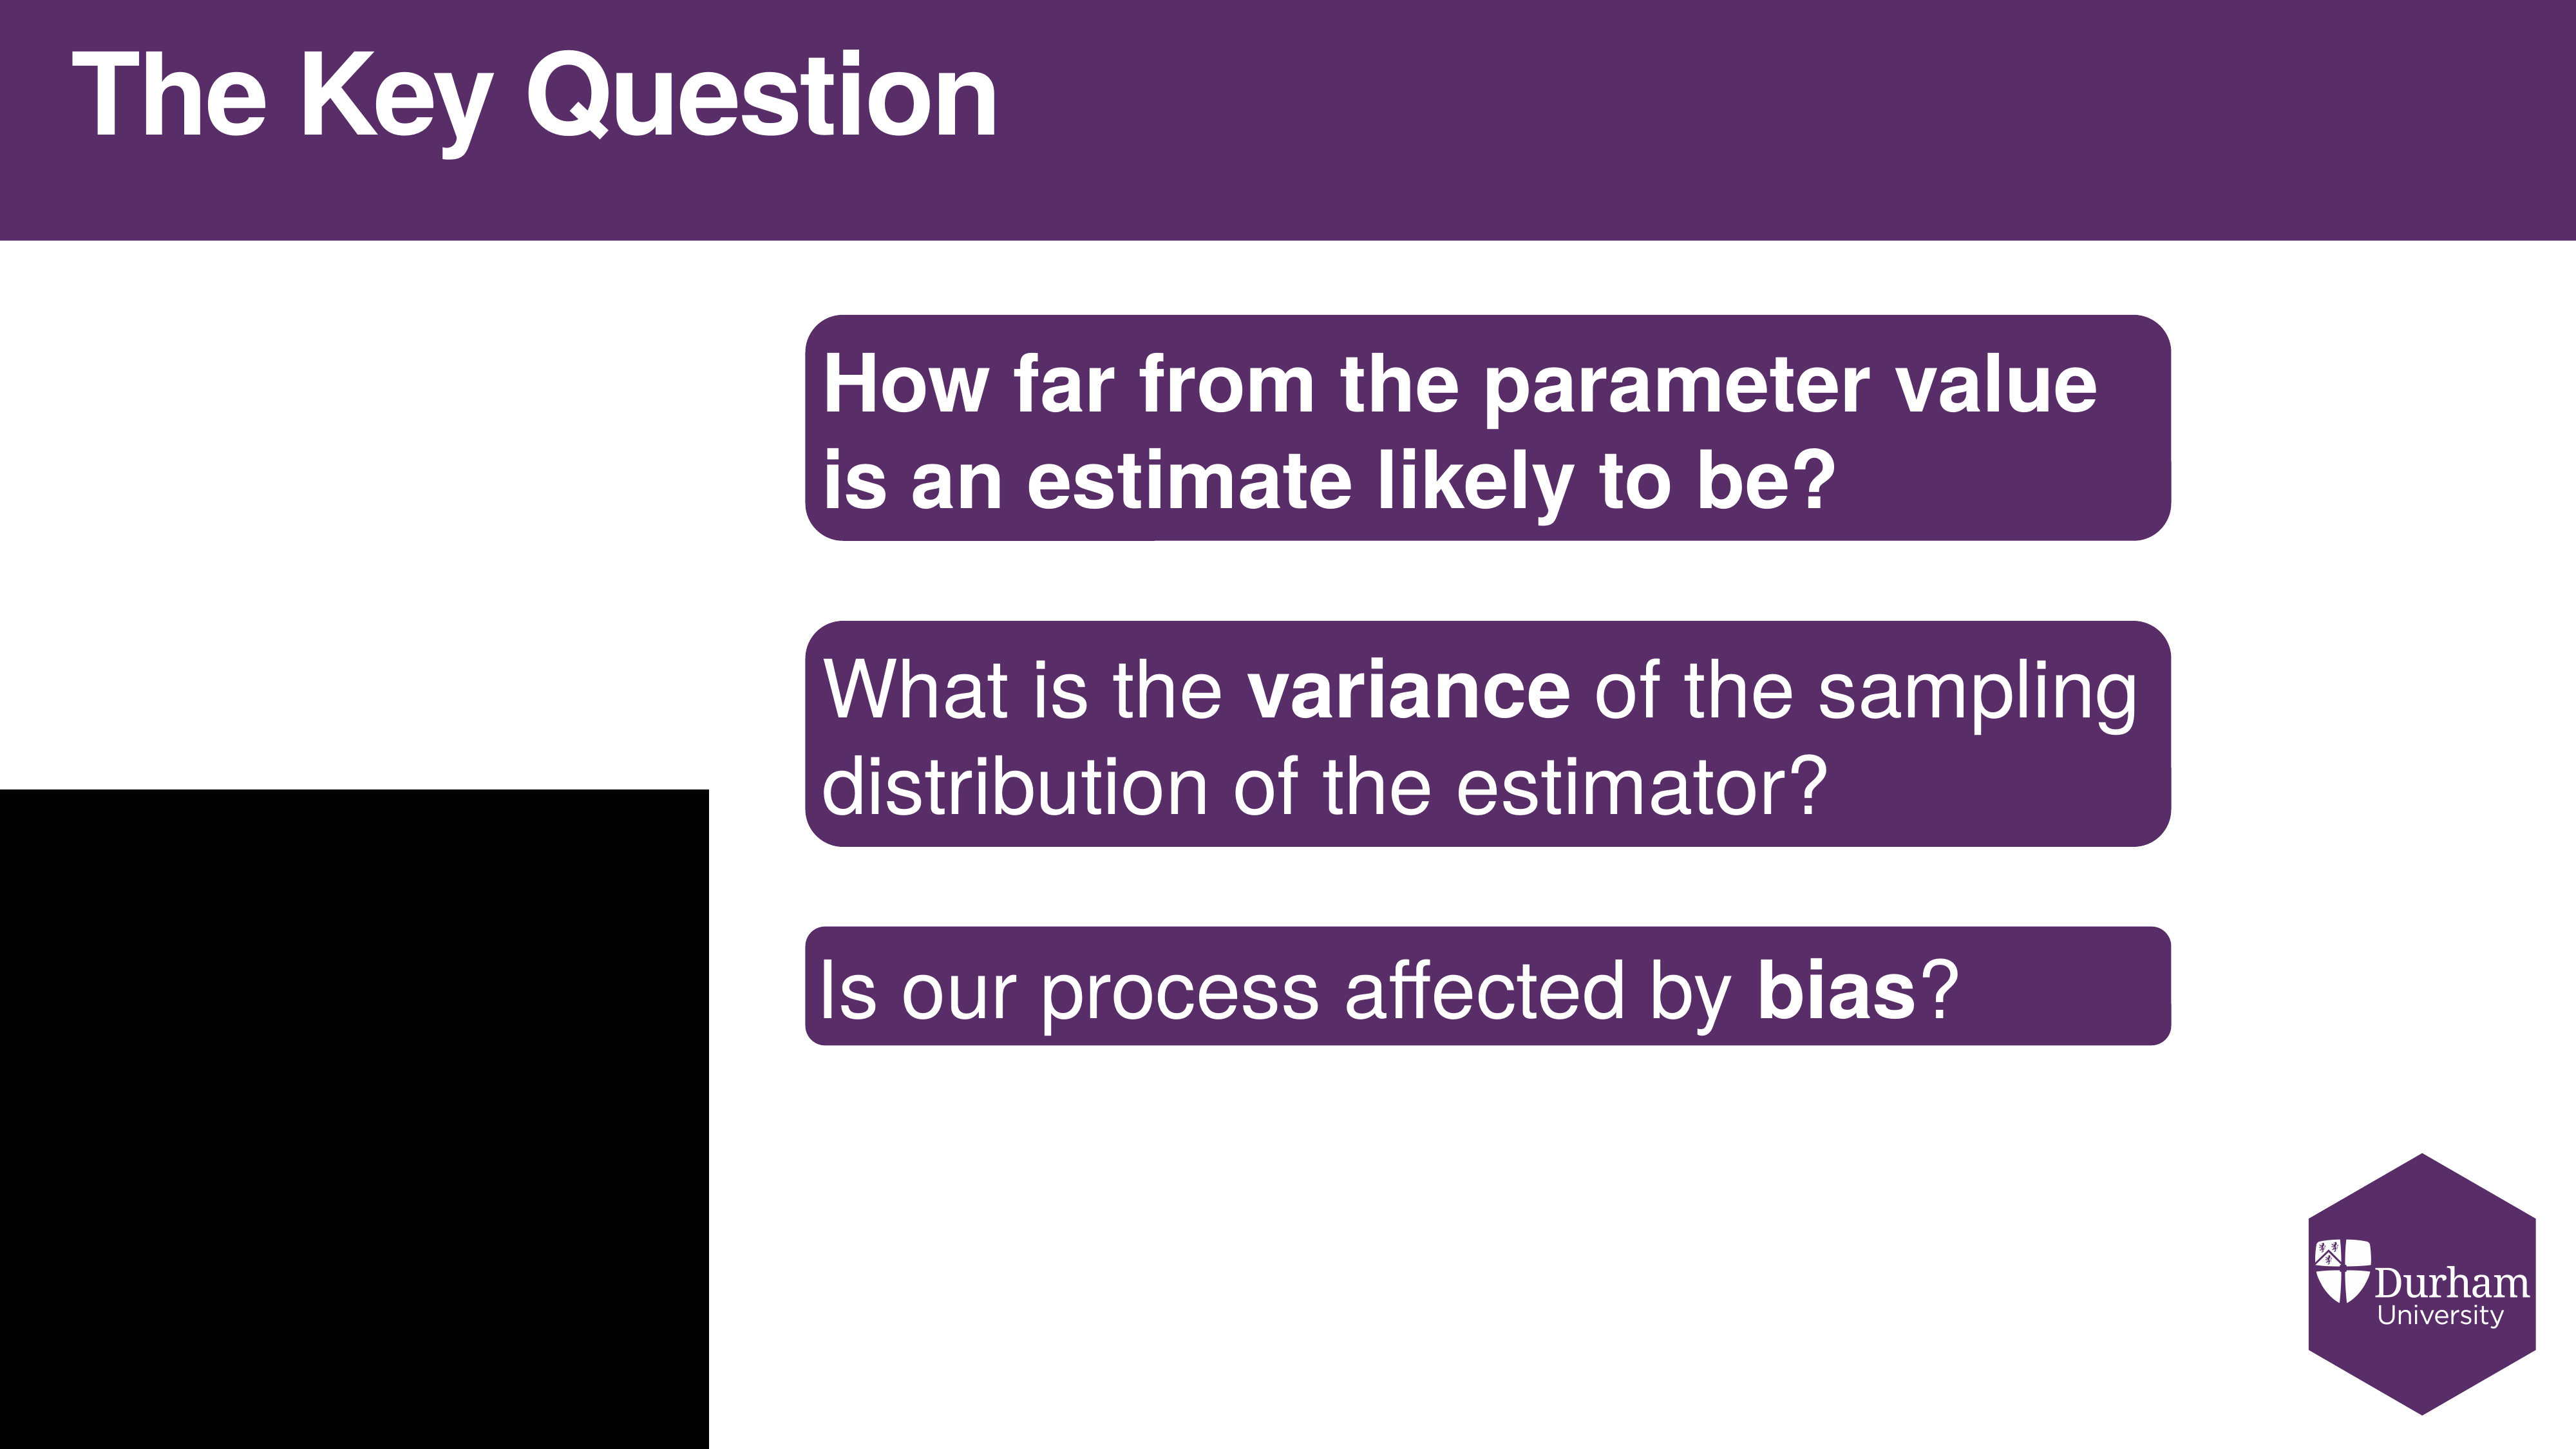

# The Key Question
How far from the parameter value is an estimate likely to be?
What is the variance of the sampling distribution of the estimator?

Is our process affected by bias?